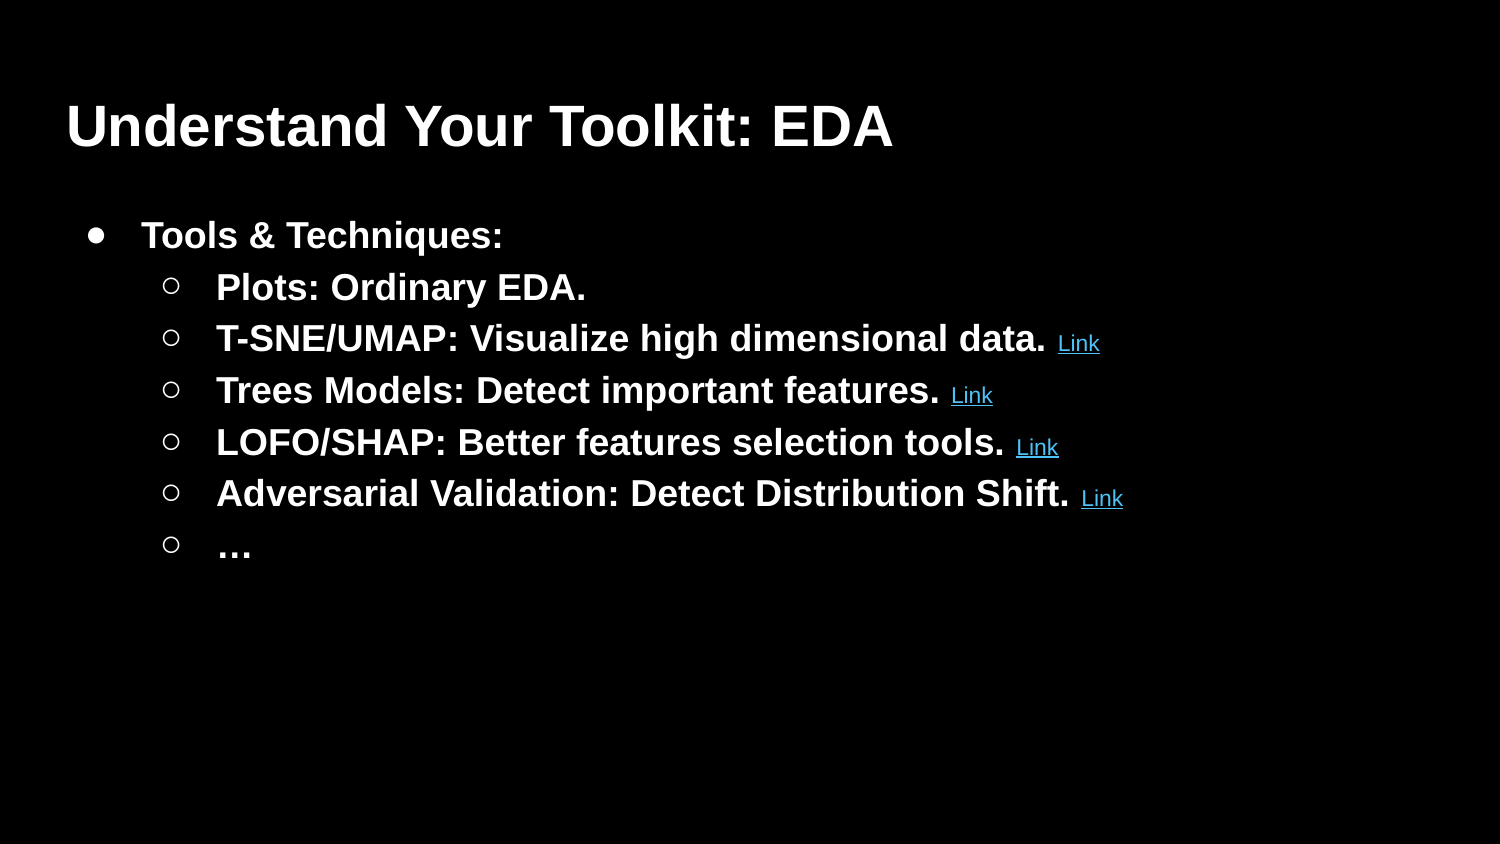

# Understand Your Toolkit: EDA

Tools & Techniques:
Plots: Ordinary EDA.
T-SNE/UMAP: Visualize high dimensional data. Link
Trees Models: Detect important features. Link
LOFO/SHAP: Better features selection tools. Link
Adversarial Validation: Detect Distribution Shift. Link
…